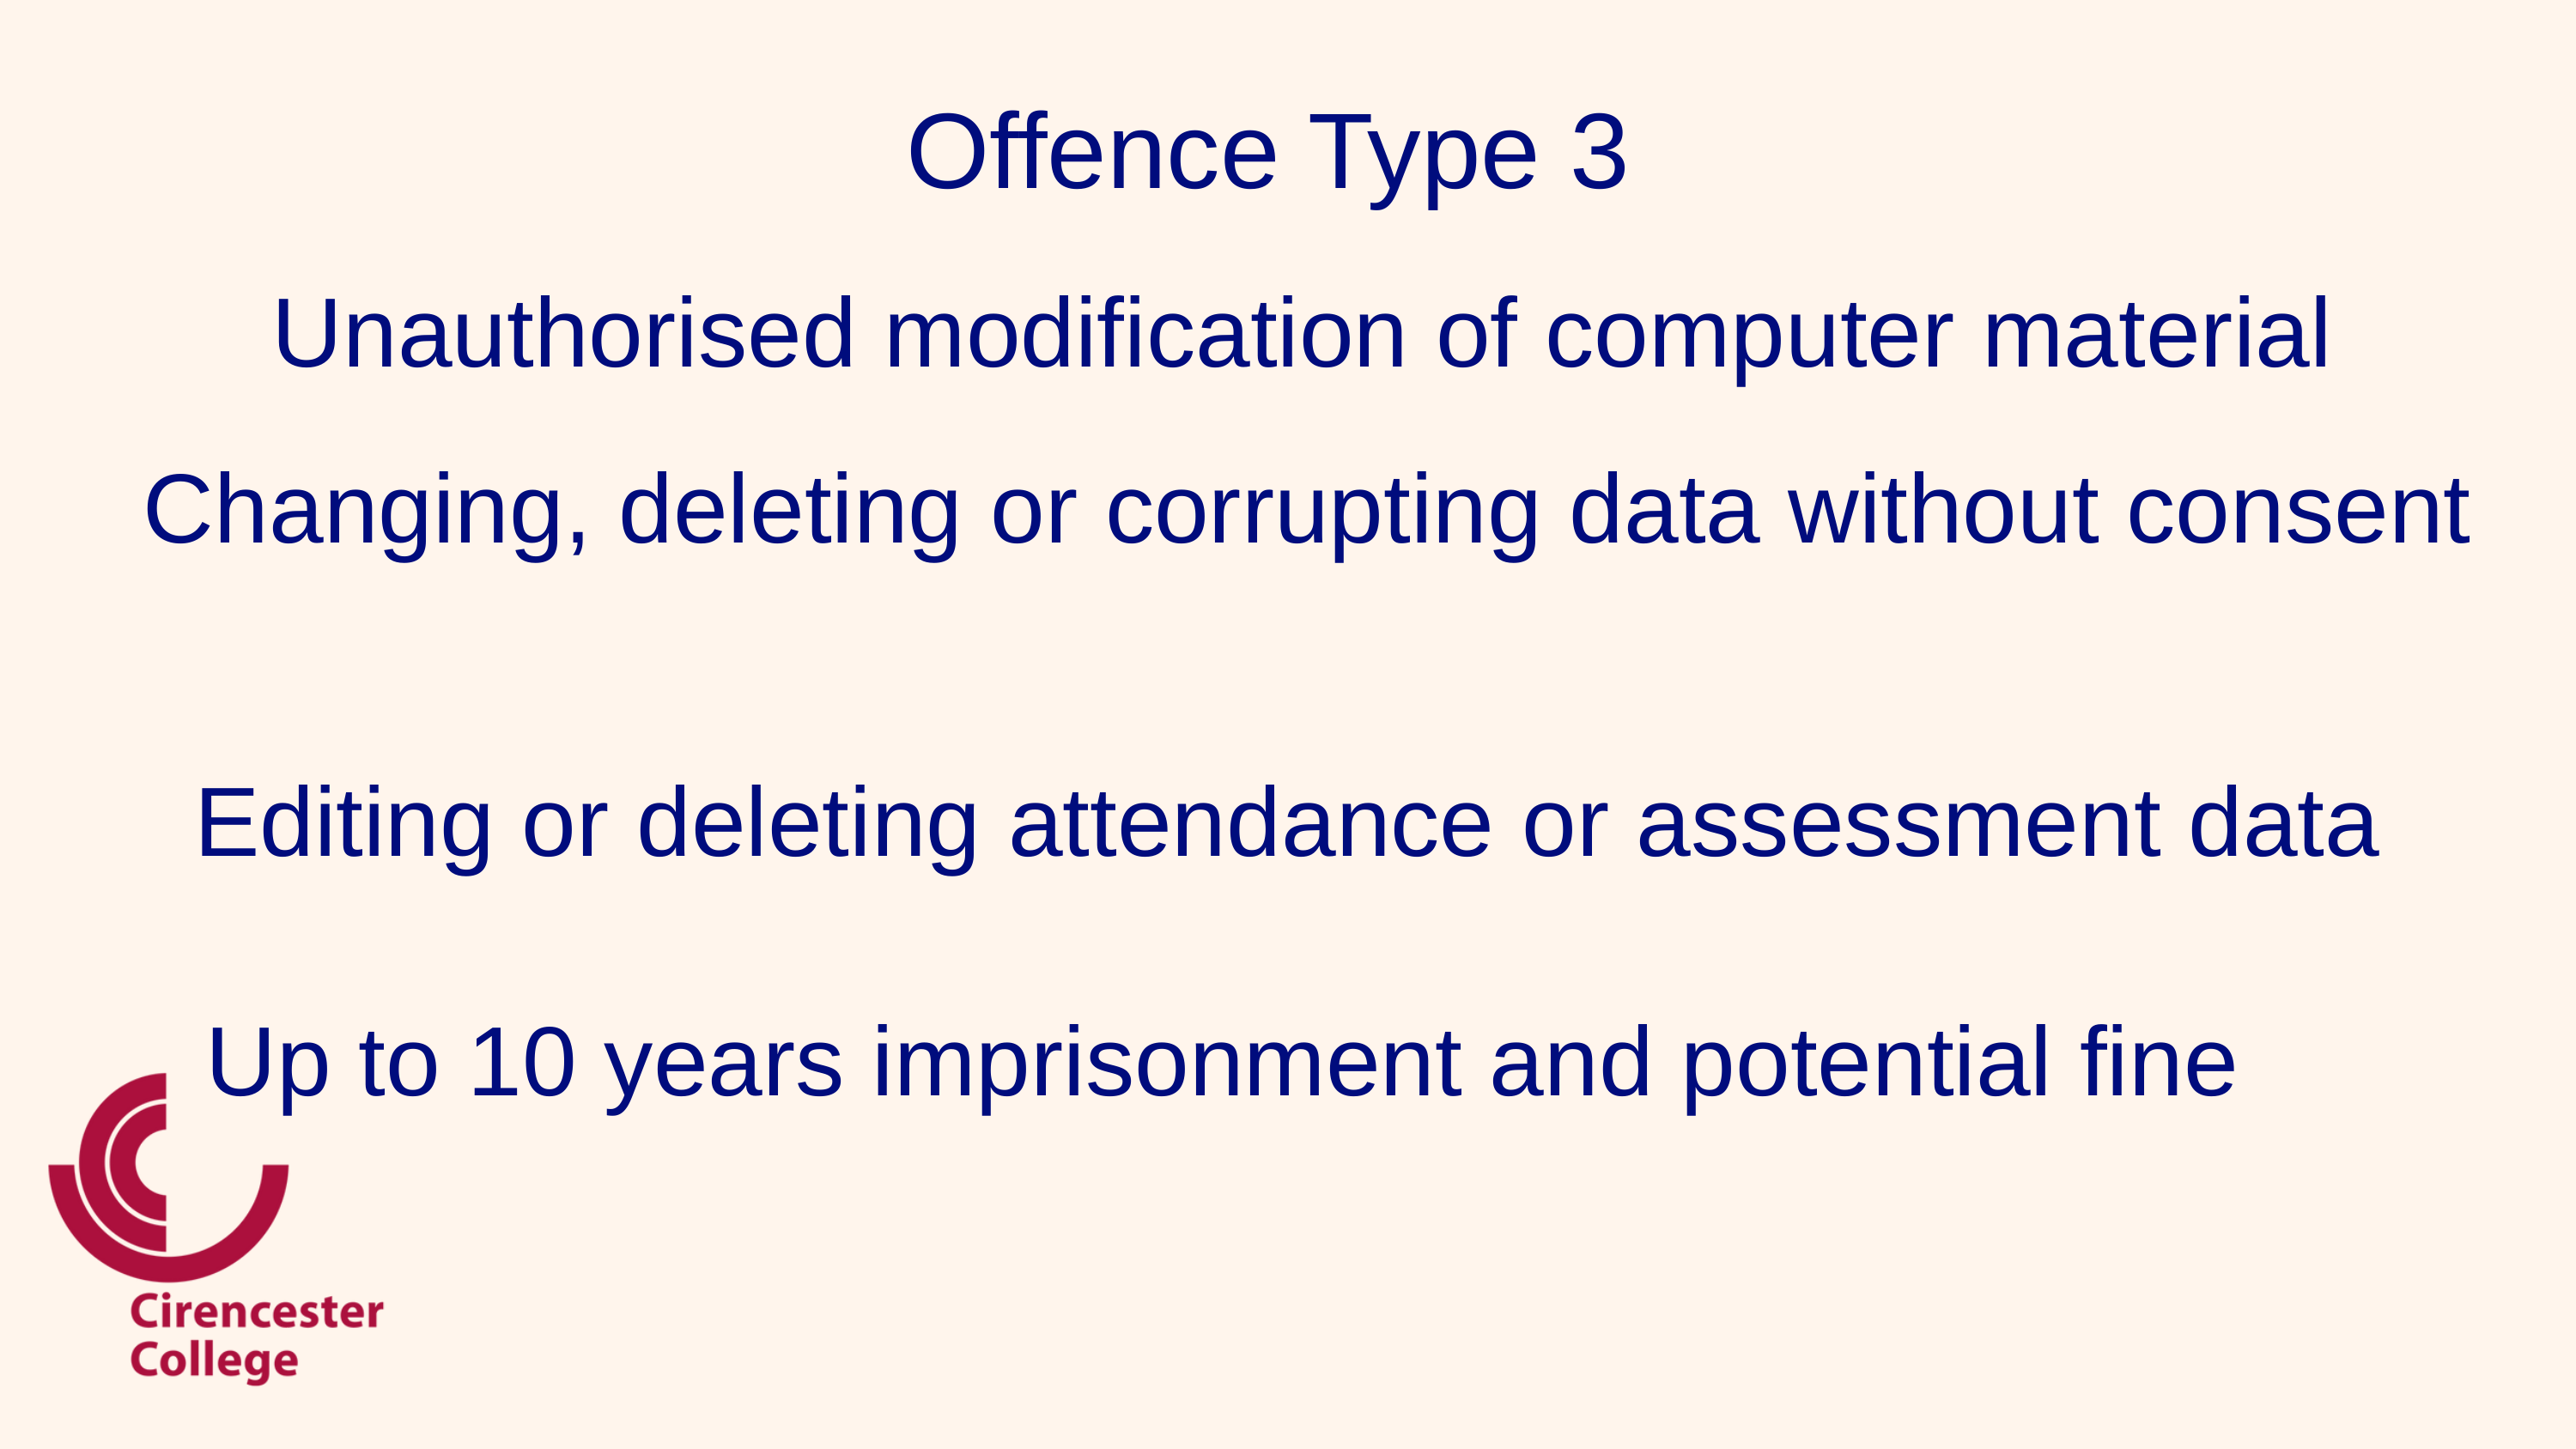

Offence Type 3
Unauthorised modification of computer material
Changing, deleting or corrupting data without consent

Editing or deleting attendance or assessment data
Up to 10 years imprisonment and potential fine